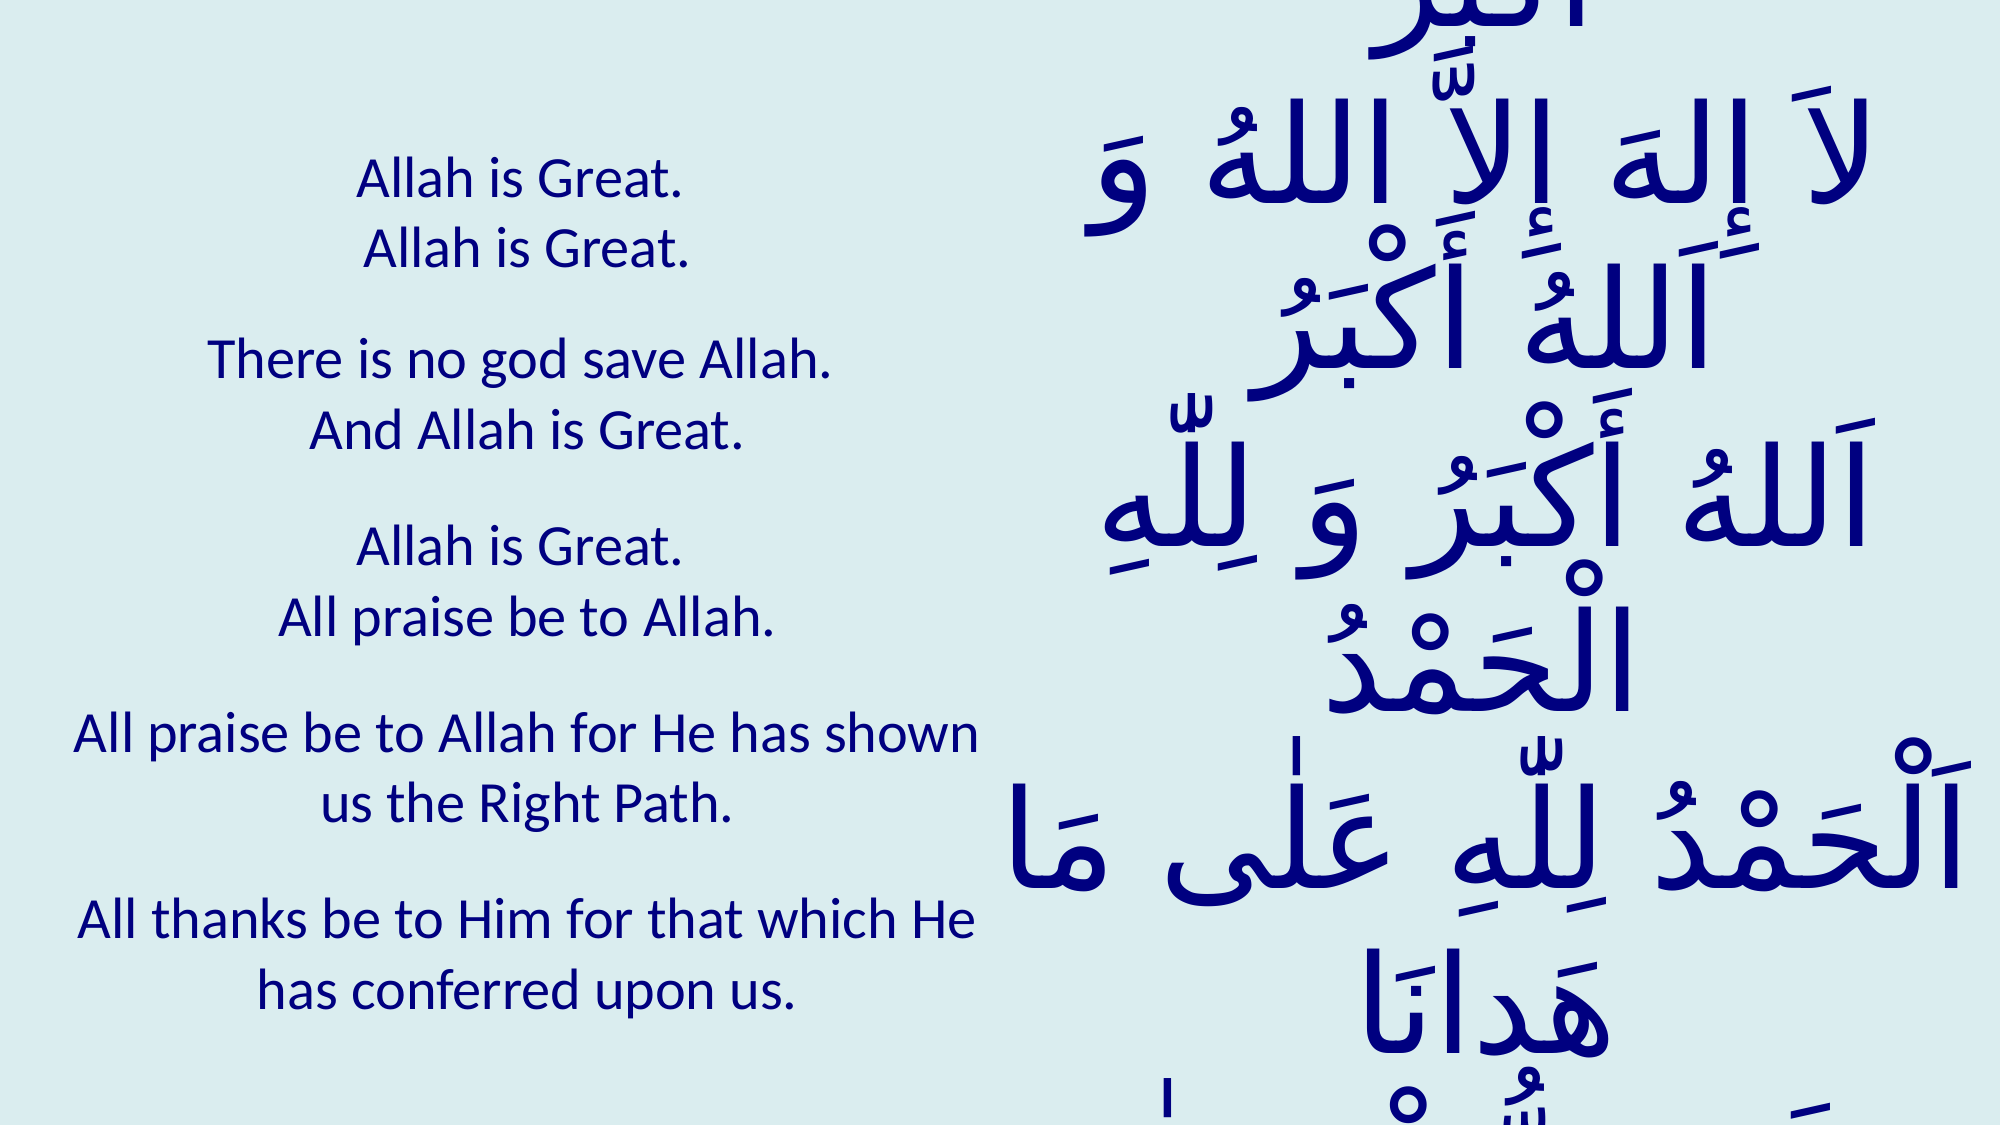

اَللهُ أَكْبَرُ      اَللهُ أَكْبَرُ
لاَ إِلهَ إِلاَّ اللهُ وَ اَللهُ أَكْبَرُ
اَللهُ أَكْبَرُ وَ لِلّٰهِ الْحَمْدُ
اَلْحَمْدُ لِلّٰهِ عَلٰى مَا هَدانَا
وَ لَهُ الشُّكْرُ عَلٰى مَا اَوْلانَا

Allah is Great.
Allah is Great.

There is no god save Allah.
And Allah is Great.

Allah is Great.
All praise be to Allah.

All praise be to Allah for He has shown us the Right Path.

All thanks be to Him for that which He has conferred upon us.